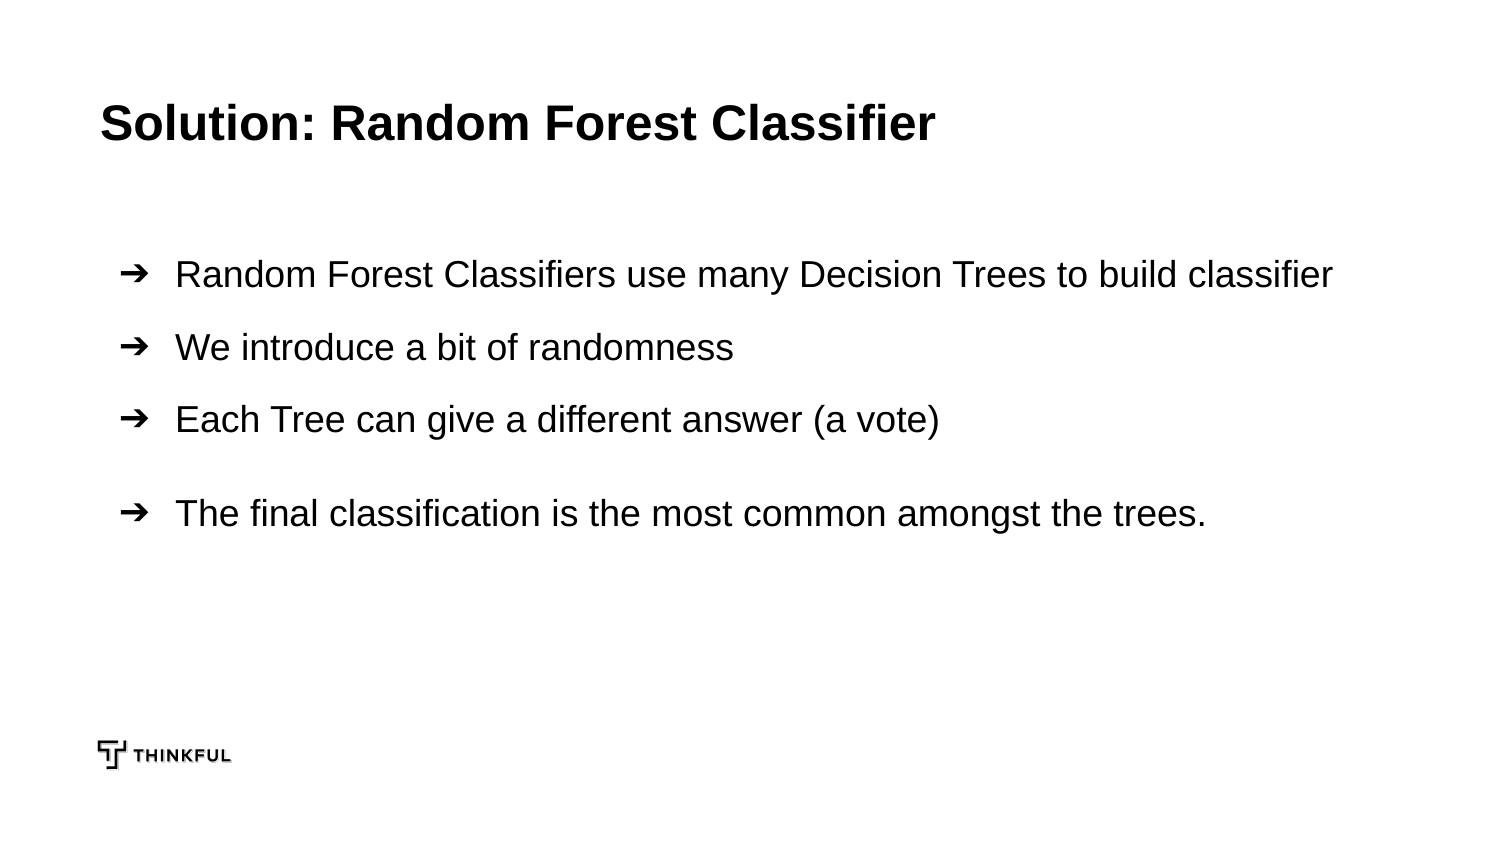

# Solution: Random Forest Classifier
Random Forest Classifiers use many Decision Trees to build classifier
We introduce a bit of randomness
Each Tree can give a different answer (a vote)
The final classification is the most common amongst the trees.